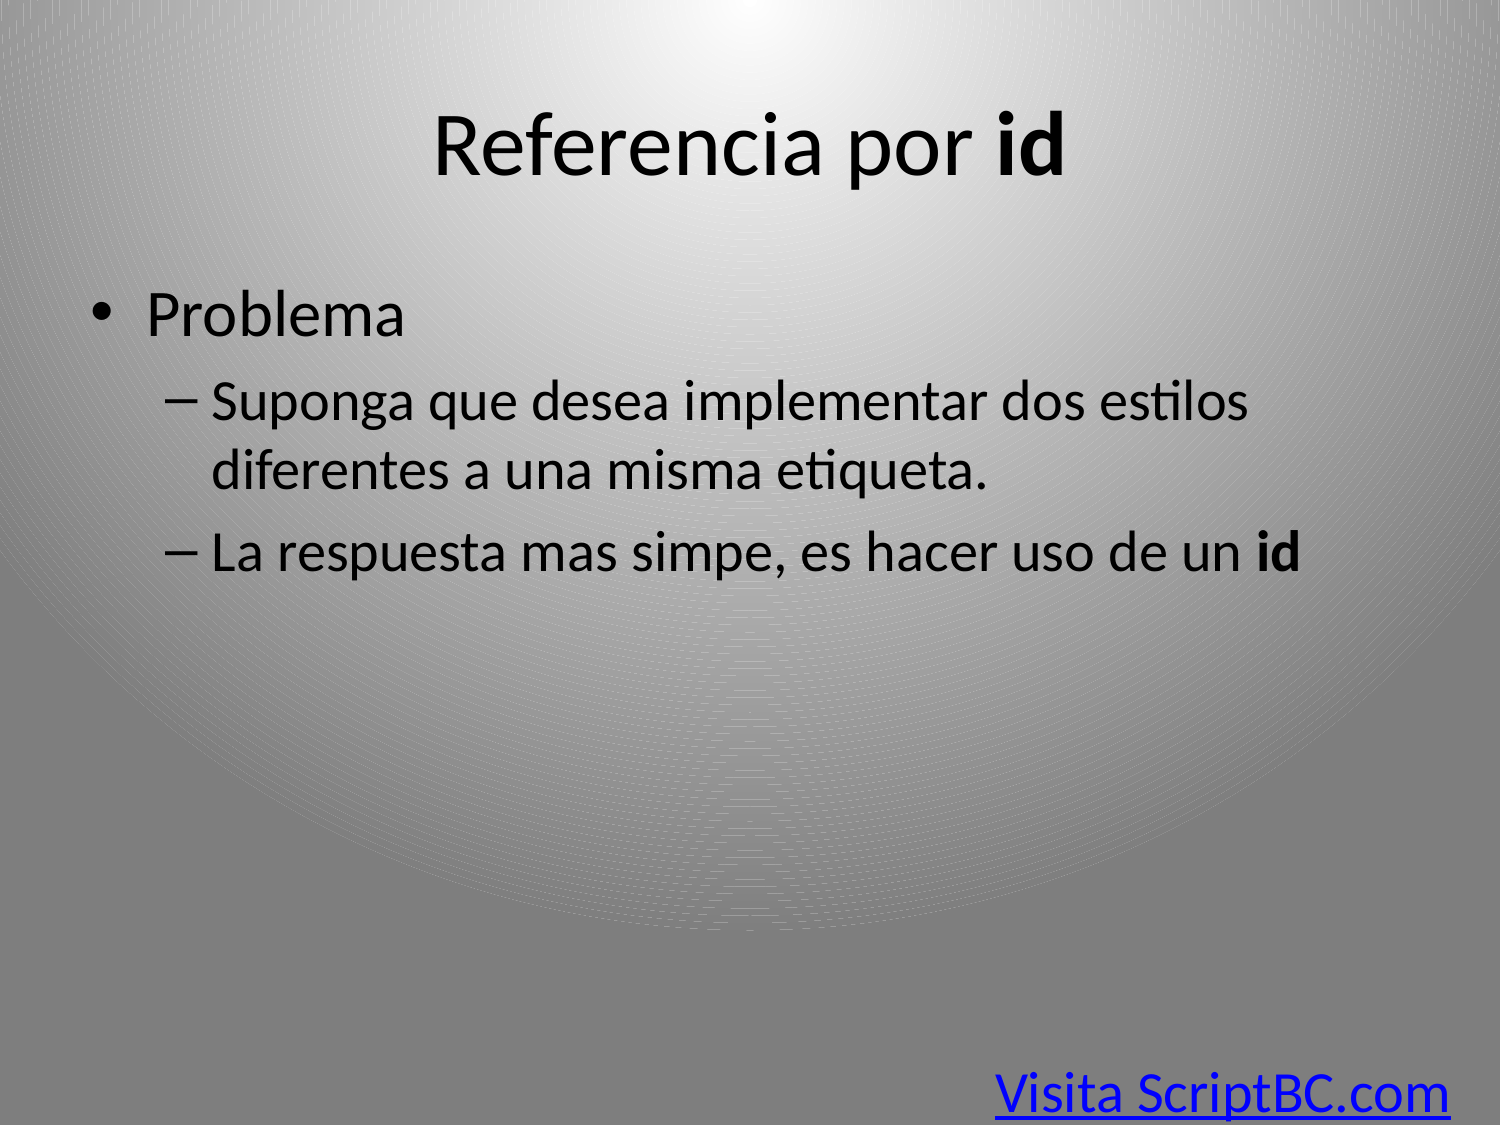

# Referencia por id
Problema
Suponga que desea implementar dos estilos diferentes a una misma etiqueta.
La respuesta mas simpe, es hacer uso de un id
Visita ScriptBC.com